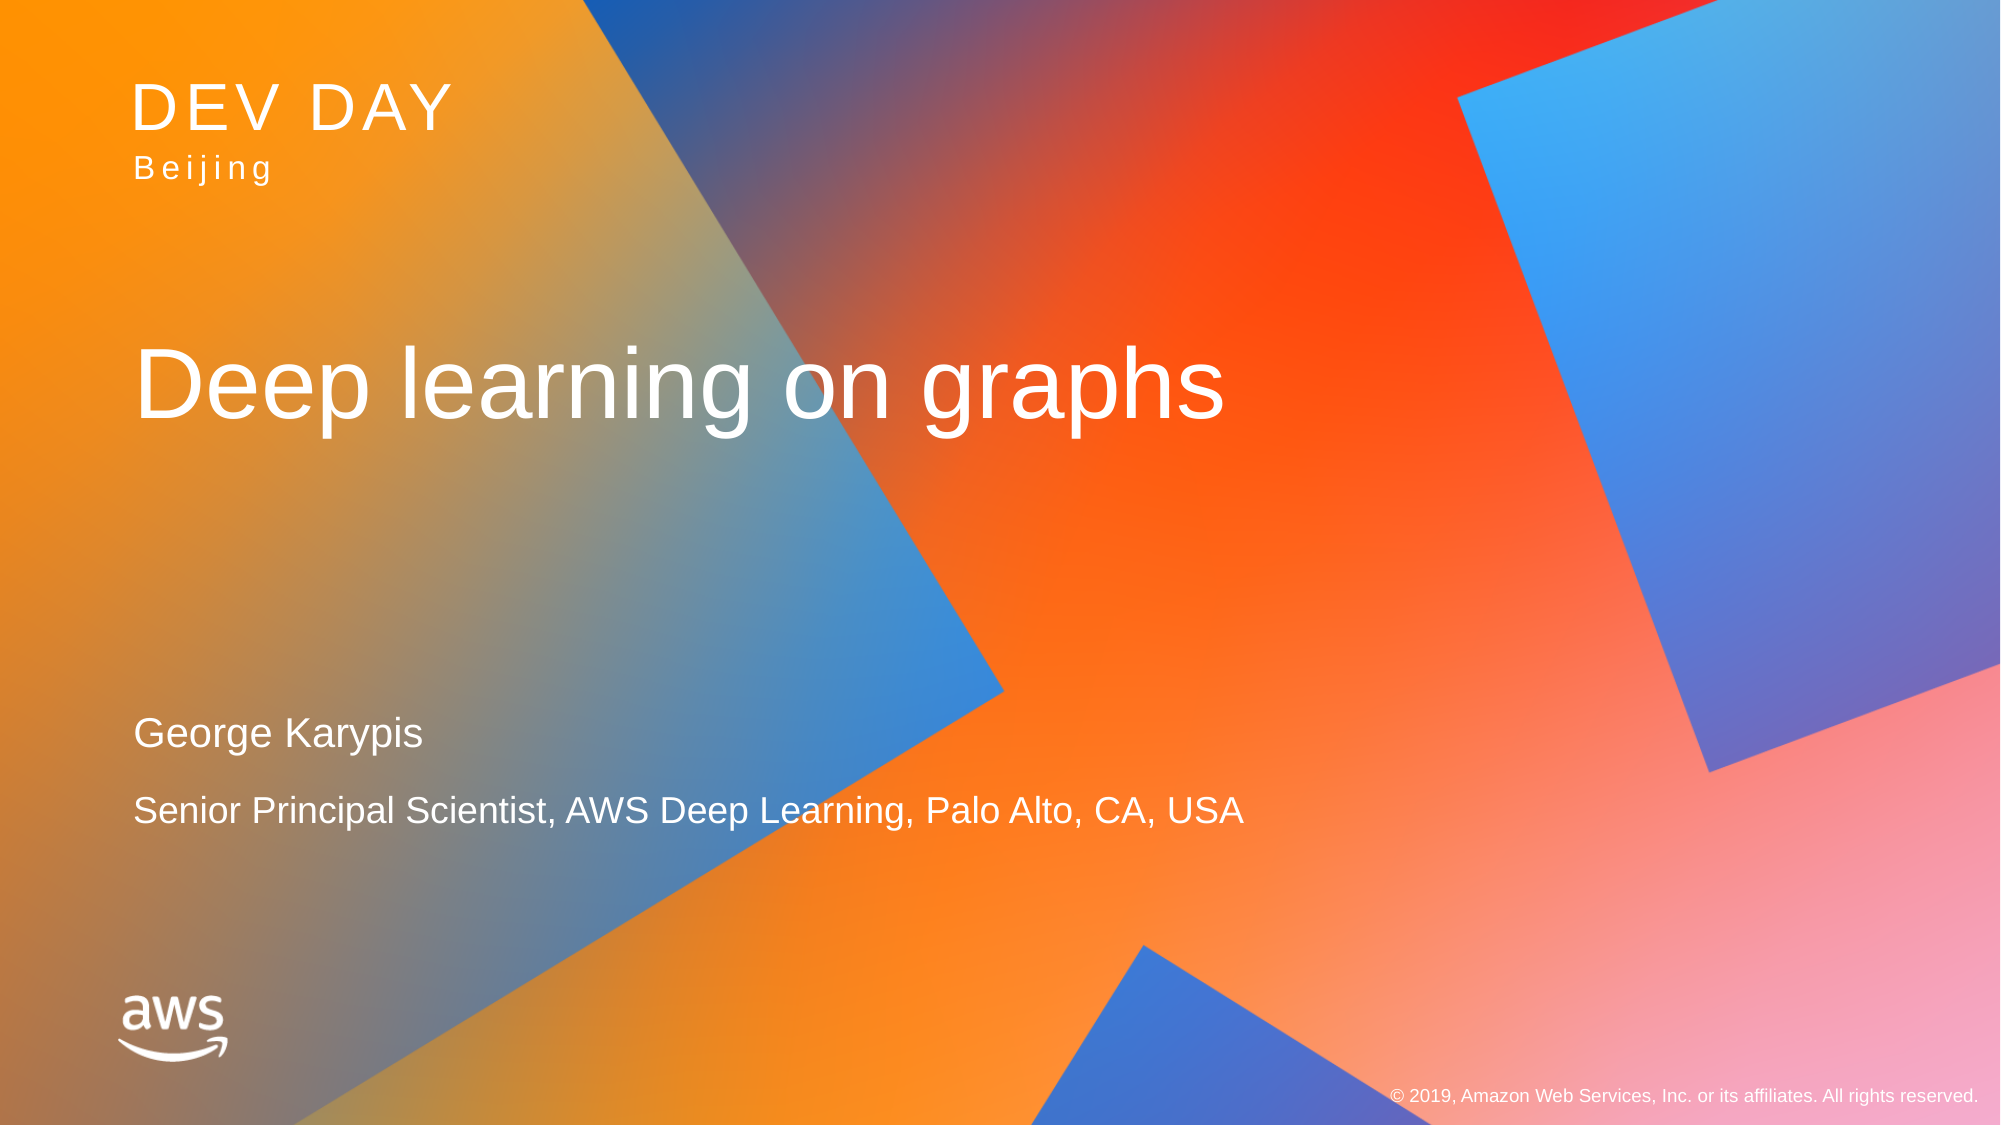

Beijing

Deep learning on graphs
George Karypis
Senior Principal Scientist, AWS Deep Learning, Palo Alto, CA, USA